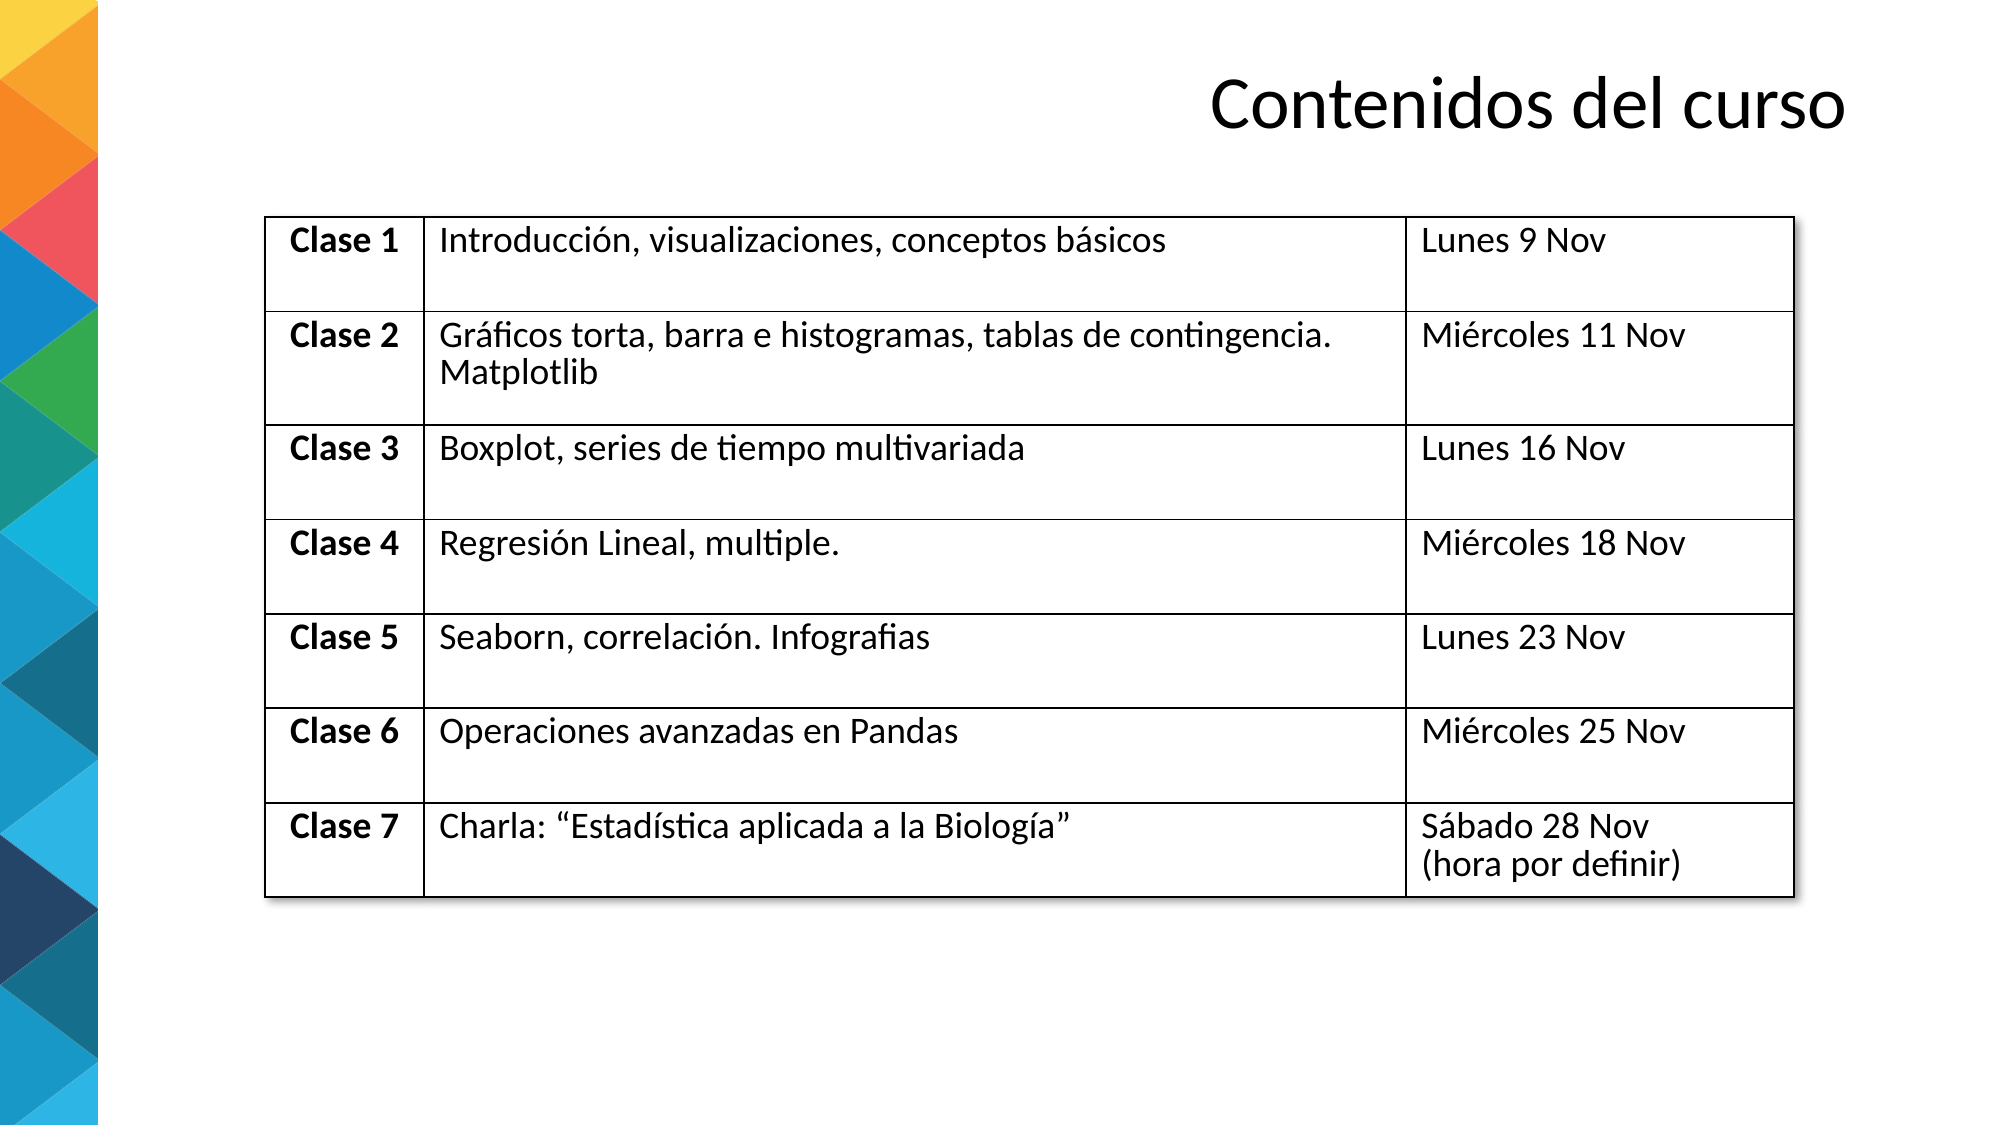

| Clase 1 | Introducción, visualizaciones, conceptos básicos | Lunes 9 Nov |
| --- | --- | --- |
| Clase 2 | Gráficos torta, barra e histogramas, tablas de contingencia. Matplotlib | Miércoles 11 Nov |
| Clase 3 | Boxplot, series de tiempo multivariada | Lunes 16 Nov |
| Clase 4 | Regresión Lineal, multiple. | Miércoles 18 Nov |
| Clase 5 | Seaborn, correlación. Infografias | Lunes 23 Nov |
| Clase 6 | Operaciones avanzadas en Pandas | Miércoles 25 Nov |
| Clase 7 | Charla: “Estadística aplicada a la Biología” | Sábado 28 Nov (hora por definir) |